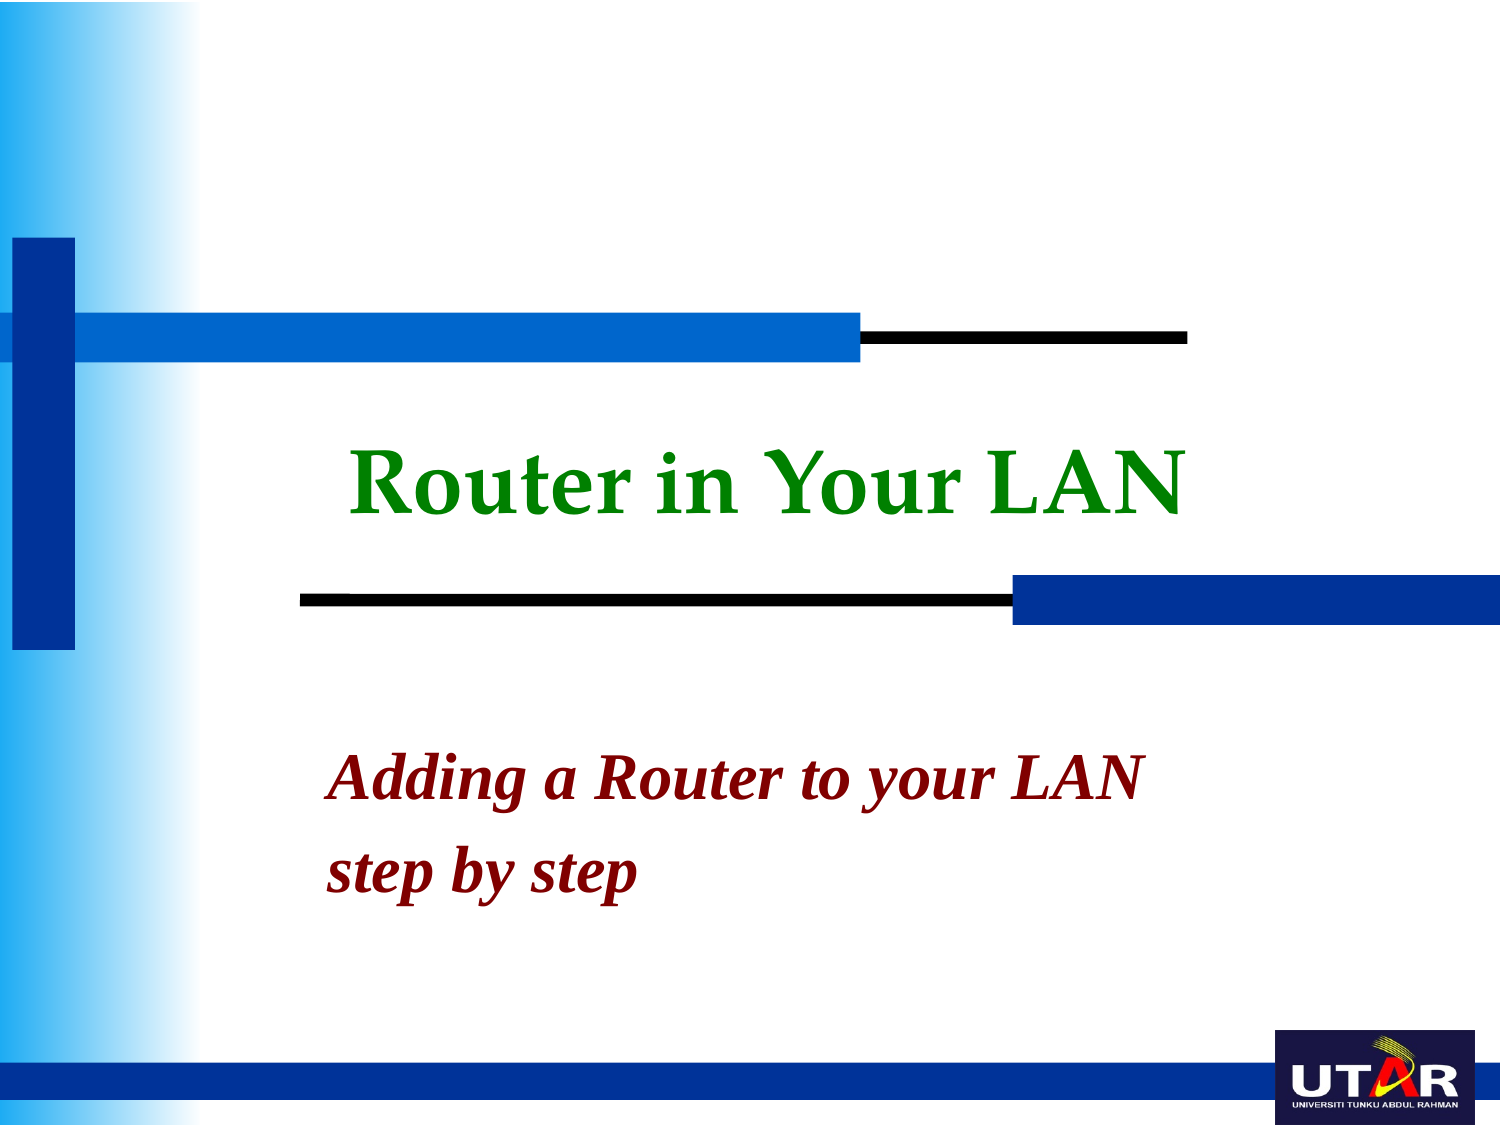

# Router in Your LAN
Adding a Router to your LAN
step by step